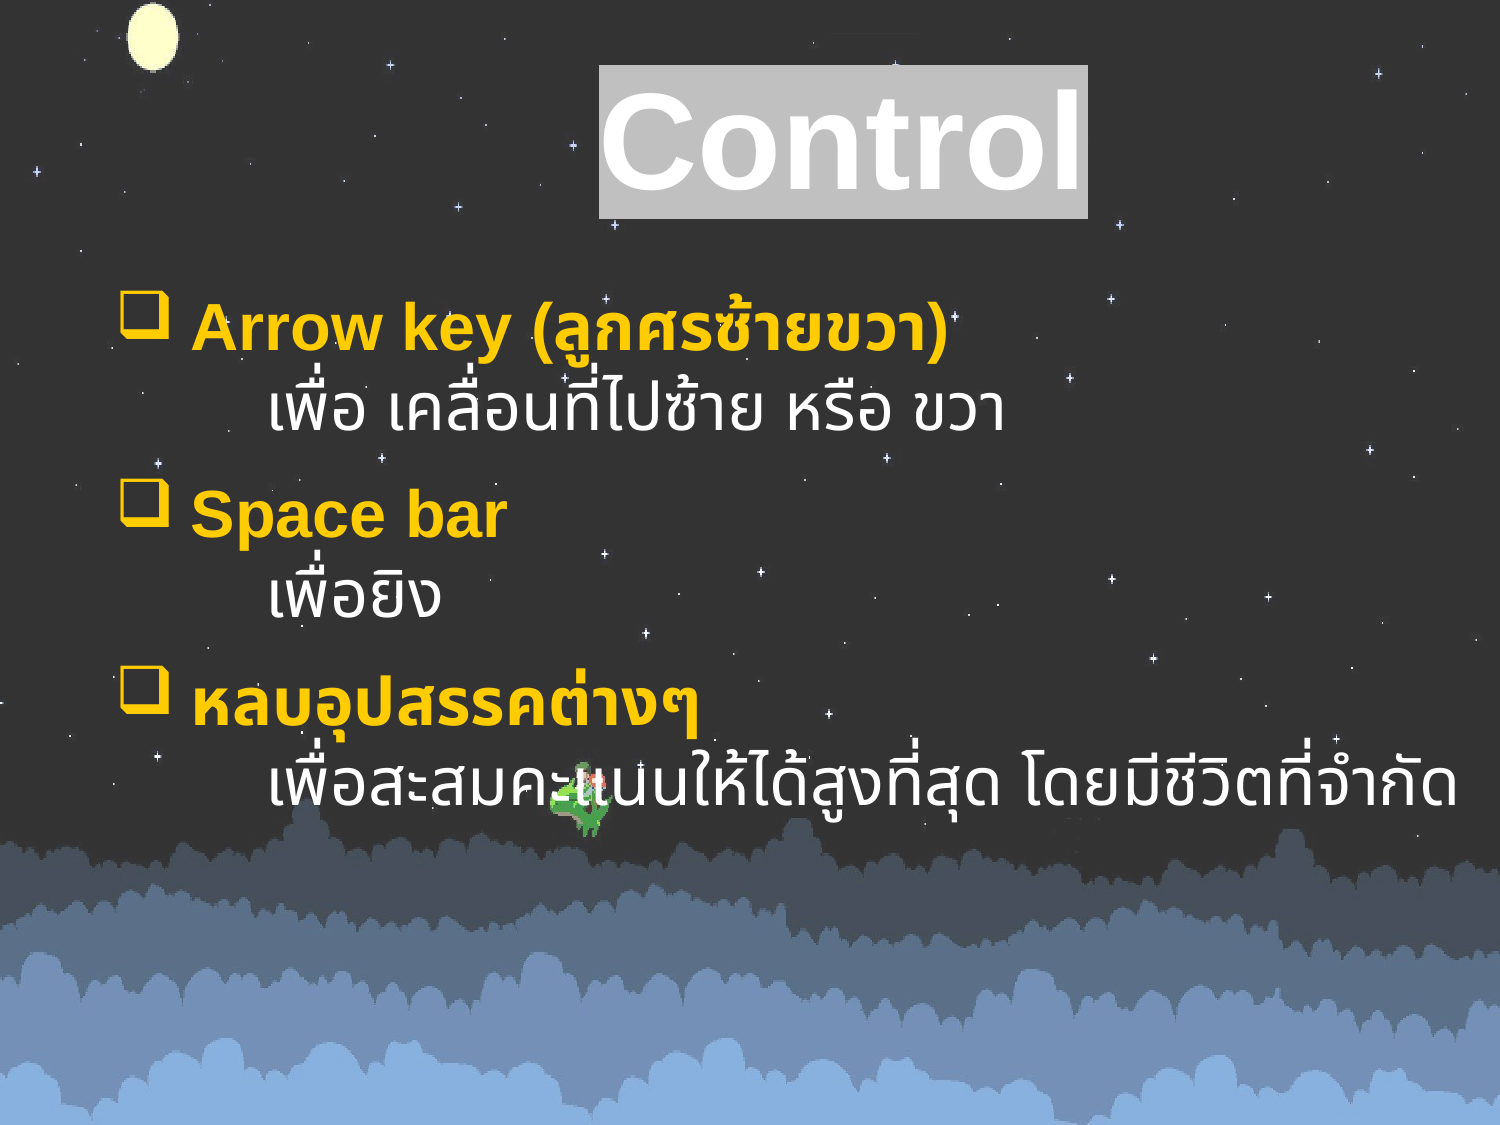

# Control
Arrow key (ลูกศรซ้ายขวา)
	เพื่อ เคลื่อนที่ไปซ้าย หรือ ขวา

Space bar
	เพื่อยิง

หลบอุปสรรคต่างๆ
	เพื่อสะสมคะแนนให้ได้สูงที่สุด โดยมีชีวิตที่จำกัด